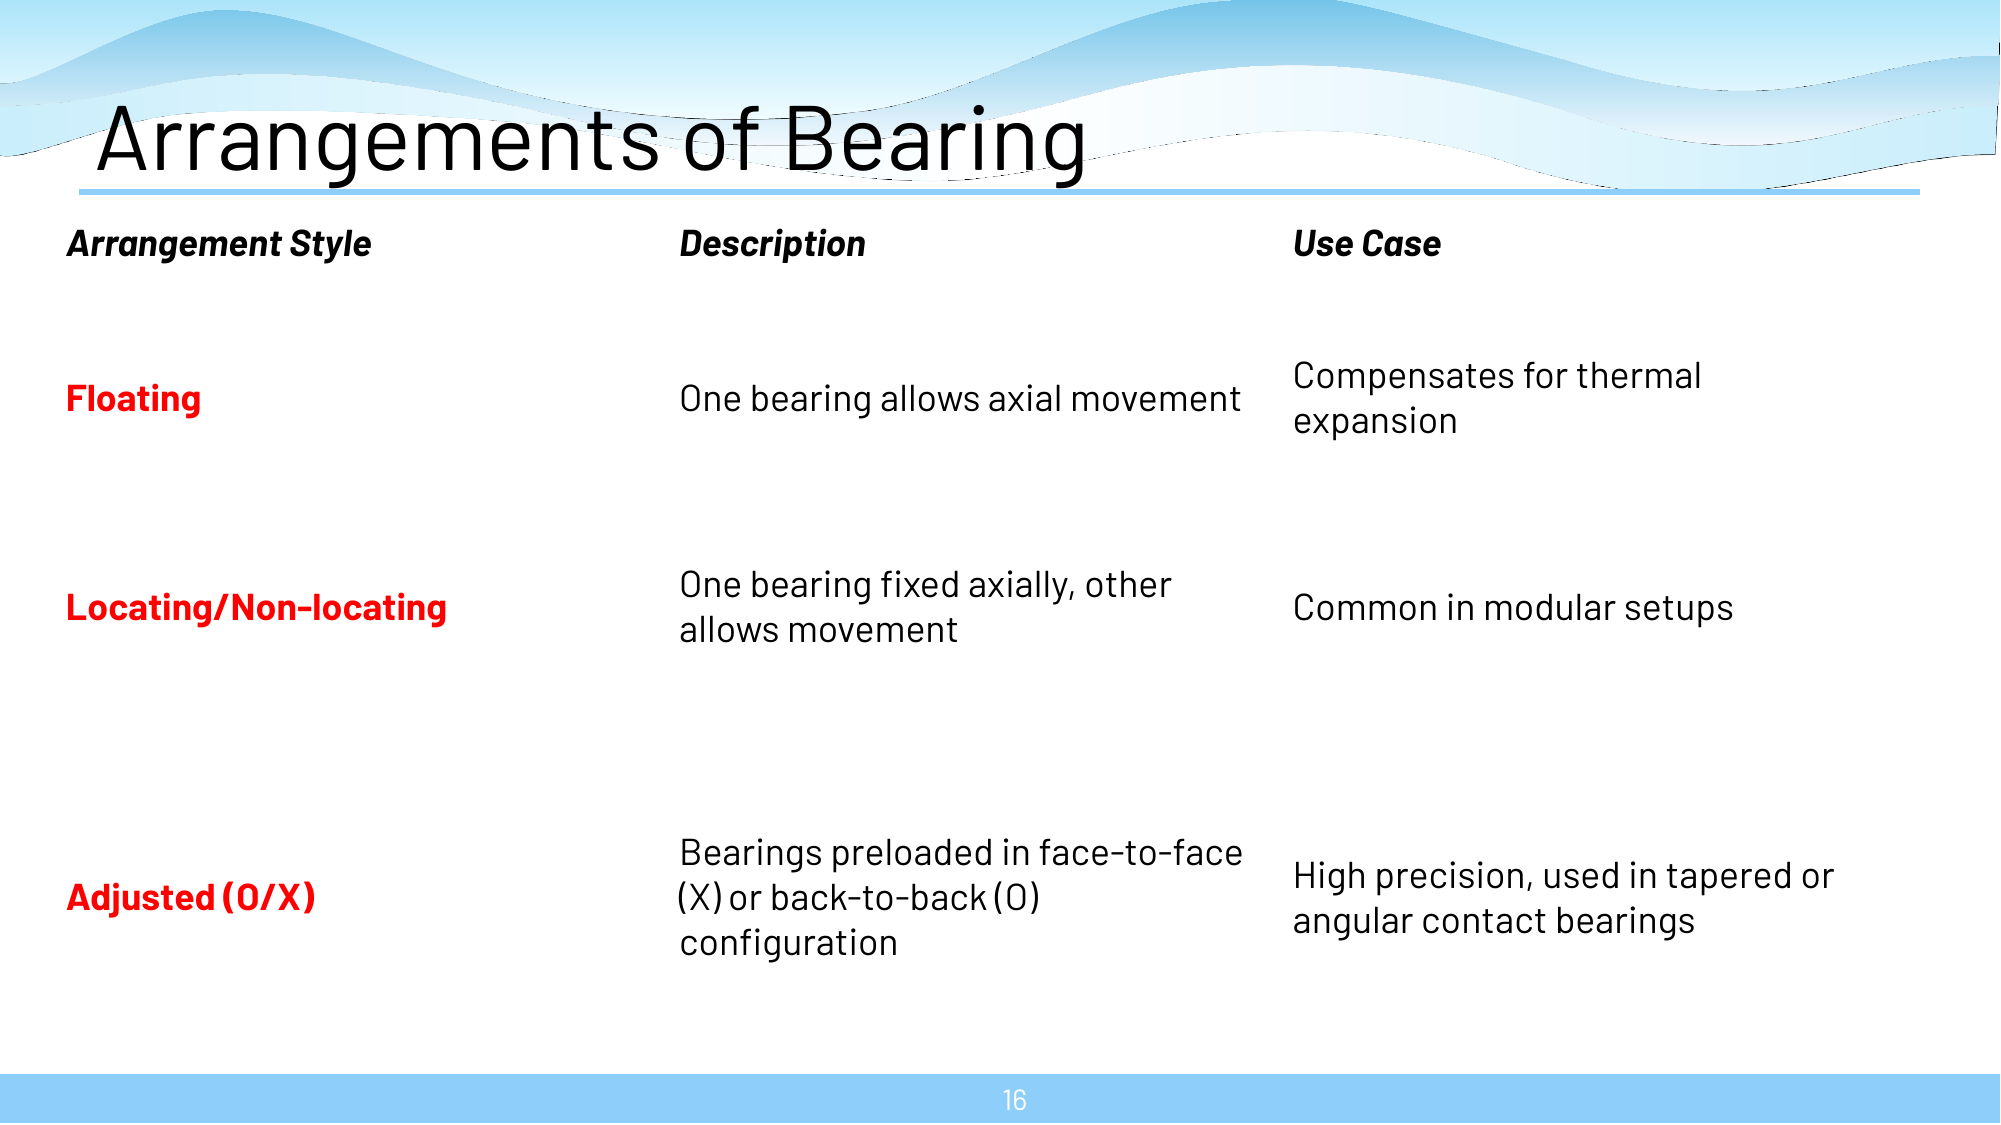

# Arrangements of Bearing
| Arrangement Style | Description | Use Case |
| --- | --- | --- |
| Floating | One bearing allows axial movement | Compensates for thermal expansion |
| Locating/Non-locating | One bearing fixed axially, other allows movement | Common in modular setups |
| Adjusted (O/X) | Bearings preloaded in face-to-face (X) or back-to-back (O) configuration | High precision, used in tapered or angular contact bearings |
16